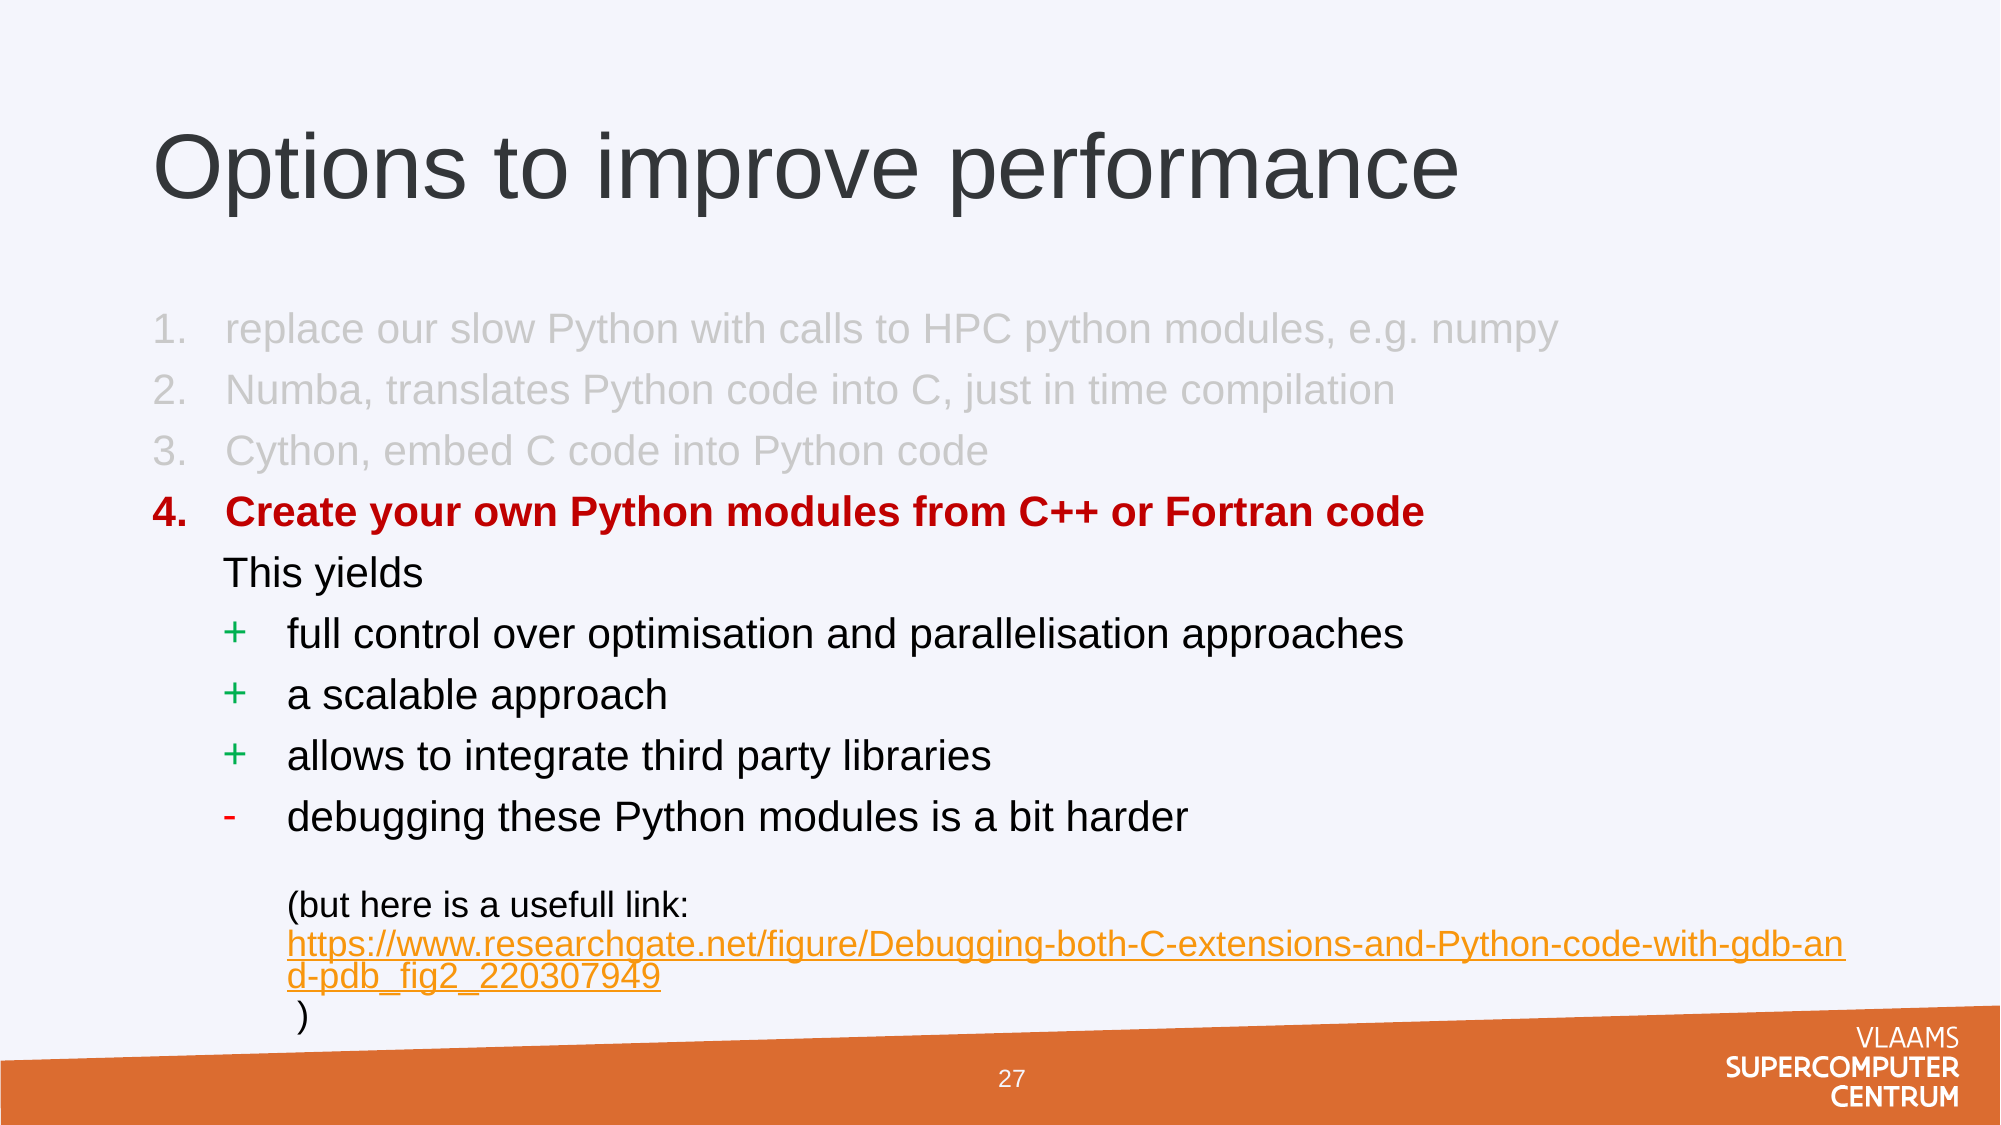

# Options to improve performance
replace our slow Python with calls to HPC python modules, e.g. numpy
Numba, translates Python code into C, just in time compilation
Cython, embed C code into Python code
Create your own Python modules from C++ or Fortran code
This yields
full control over optimisation and parallelisation approaches
a scalable approach
allows to integrate third party libraries
debugging these Python modules is a bit harder
(but here is a usefull link: https://www.researchgate.net/figure/Debugging-both-C-extensions-and-Python-code-with-gdb-and-pdb_fig2_220307949 )
27